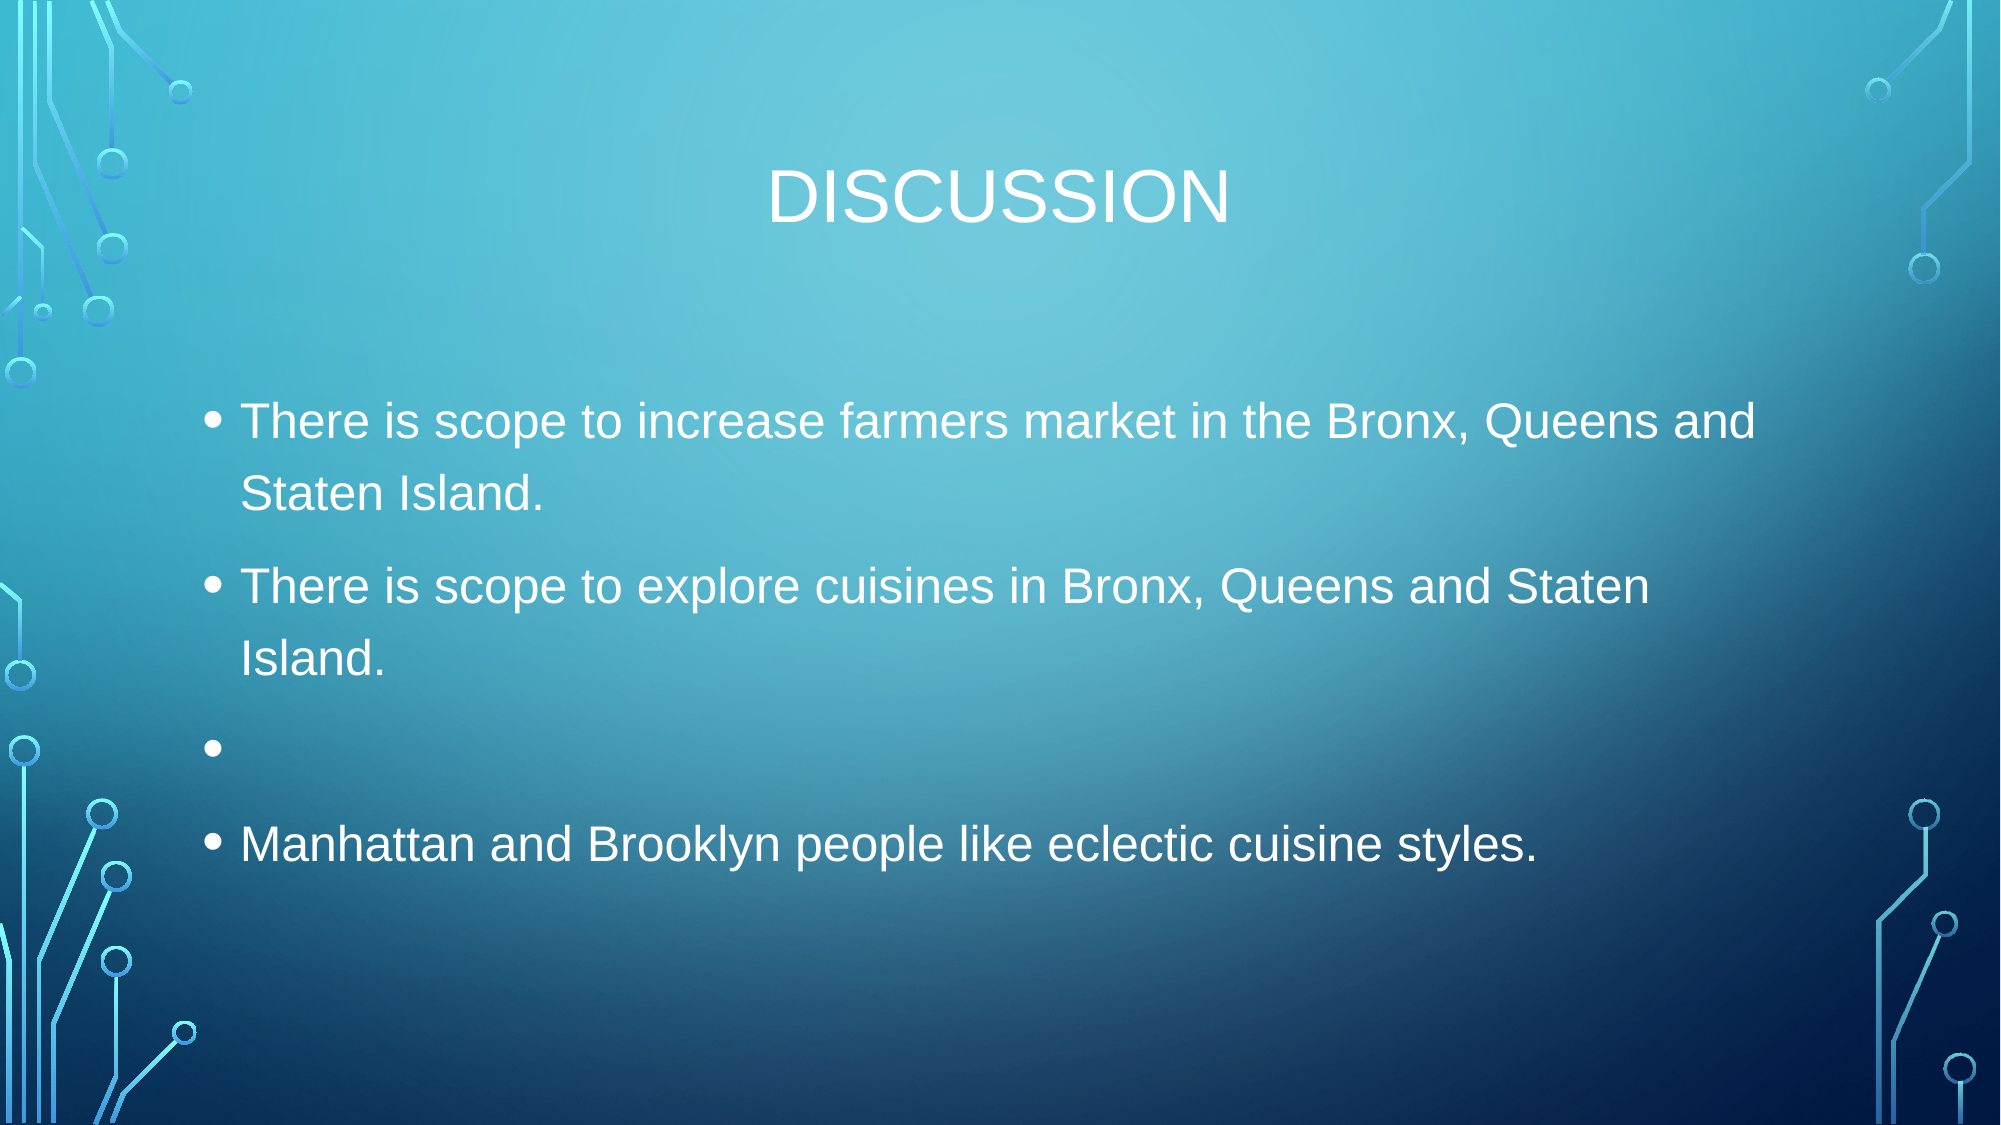

# Discussion
There is scope to increase farmers market in the Bronx, Queens and Staten Island.
There is scope to explore cuisines in Bronx, Queens and Staten Island.

Manhattan and Brooklyn people like eclectic cuisine styles.